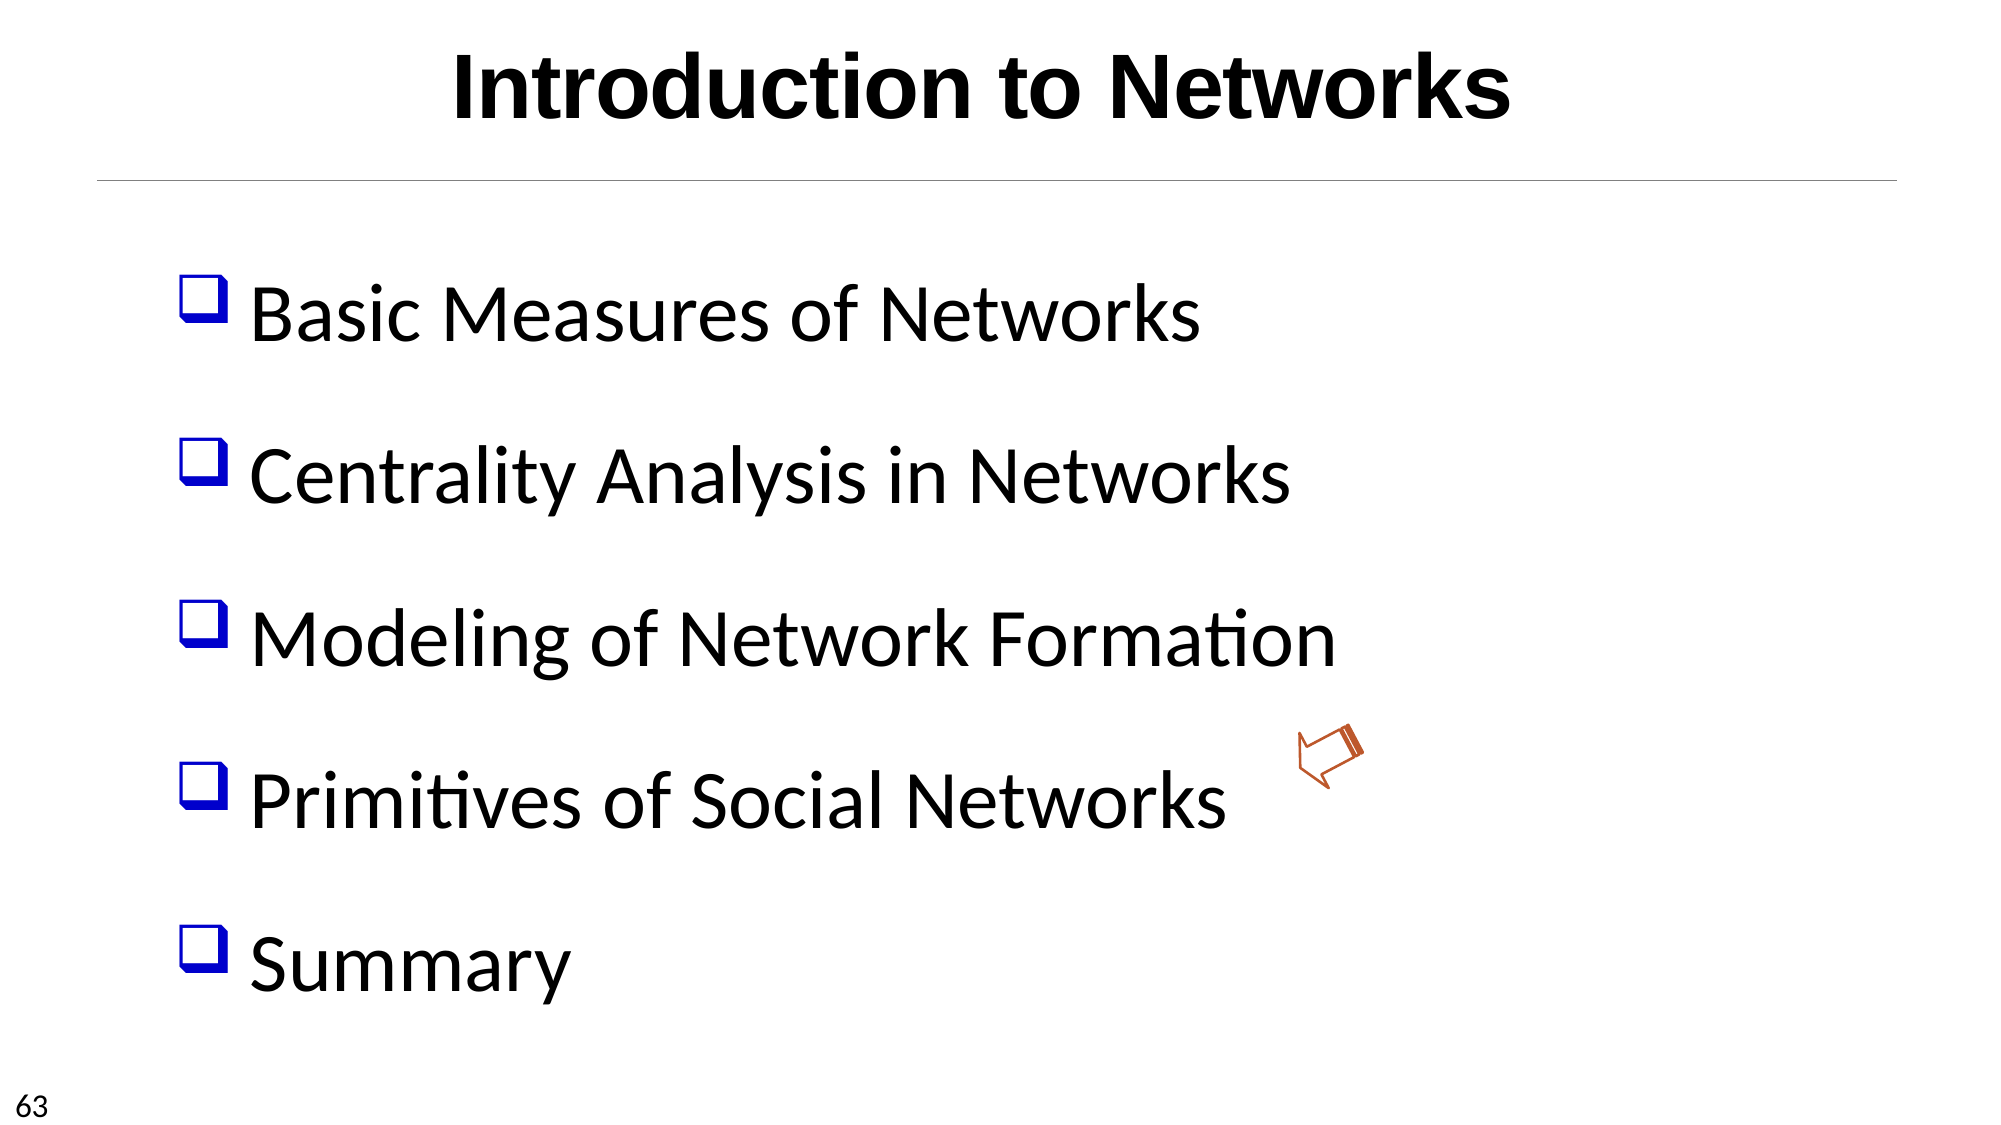

# Introduction to Networks
Basic Measures of Networks
Centrality Analysis in Networks
Modeling of Network Formation
Primitives of Social Networks
Summary